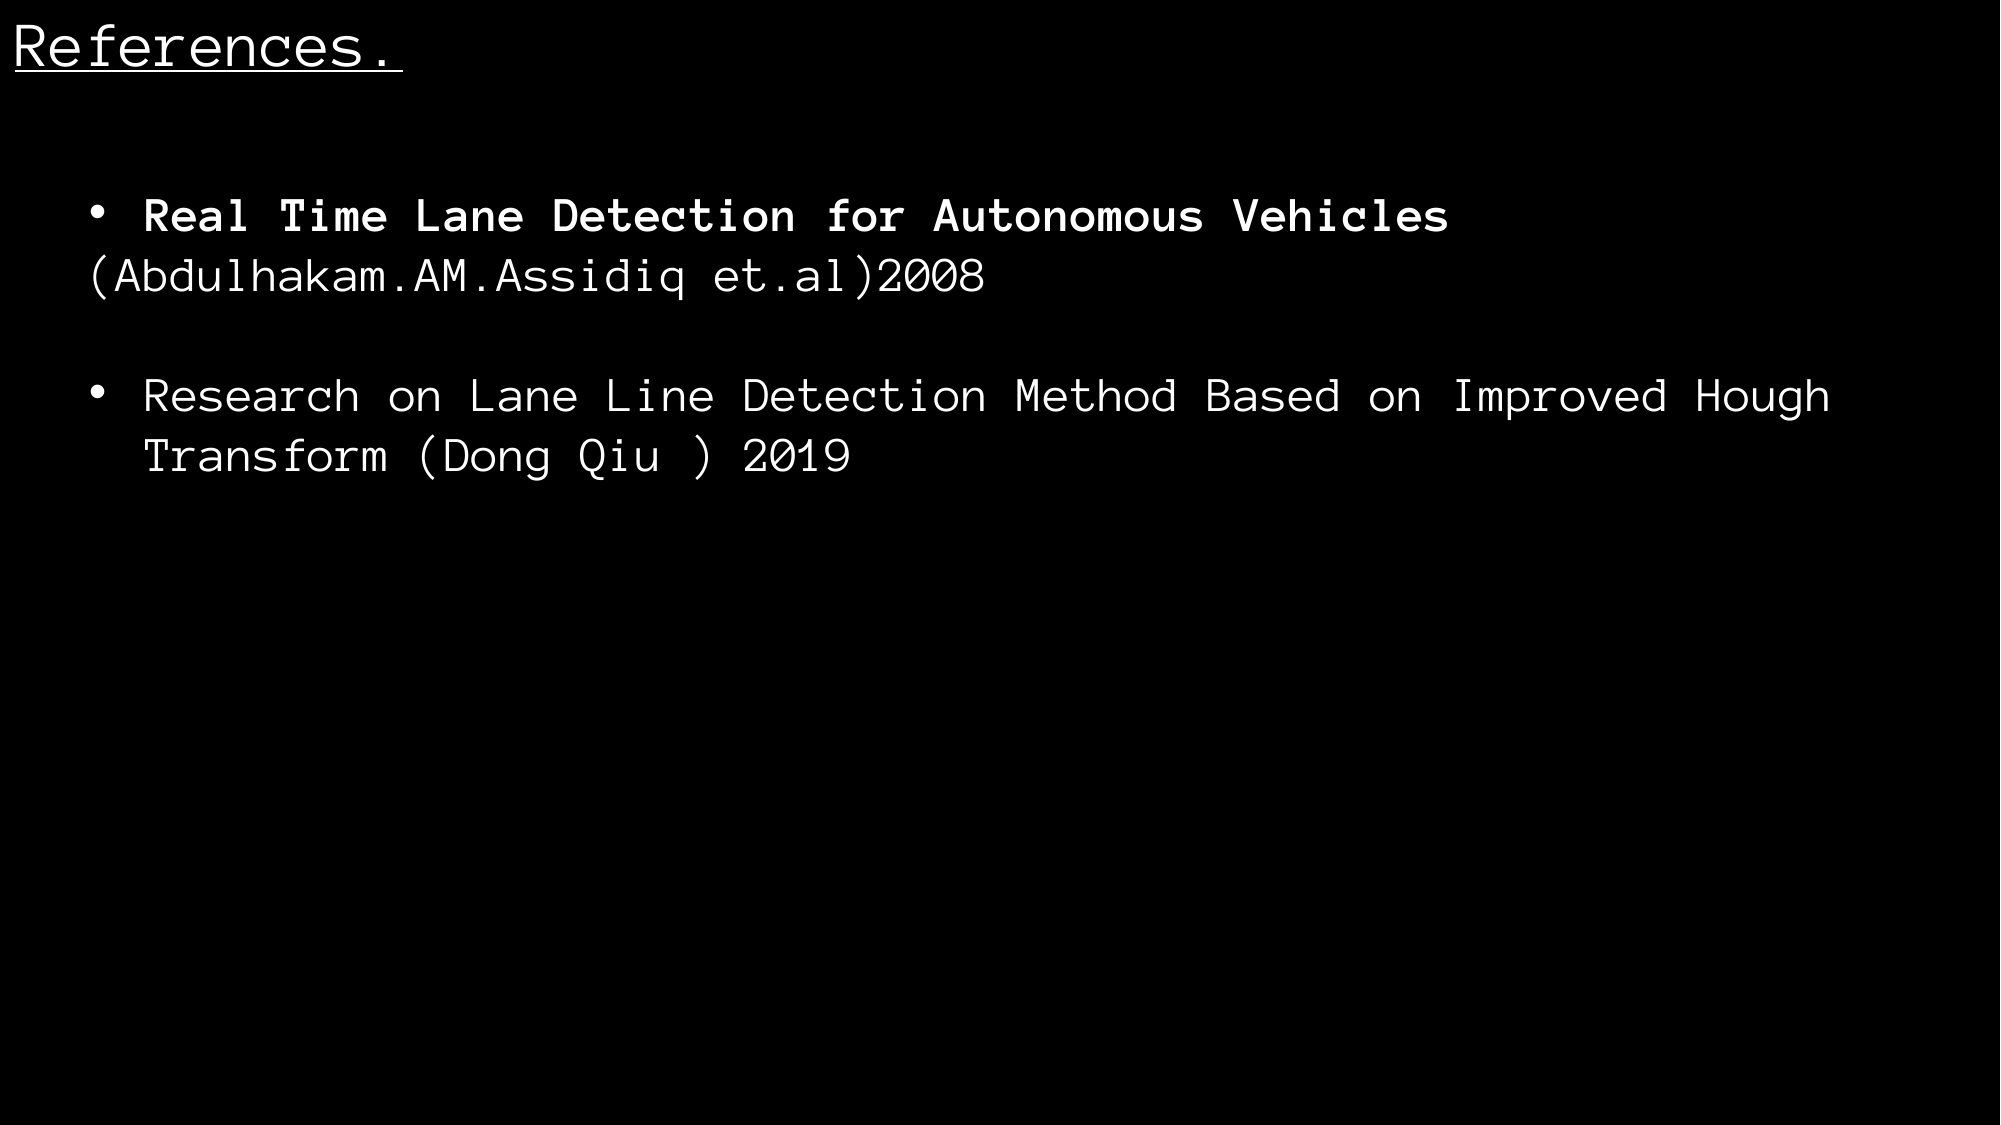

# References.
Real Time Lane Detection for Autonomous Vehicles
(Abdulhakam.AM.Assidiq et.al)2008

Research on Lane Line Detection Method Based on Improved Hough Transform (Dong Qiu ) 2019